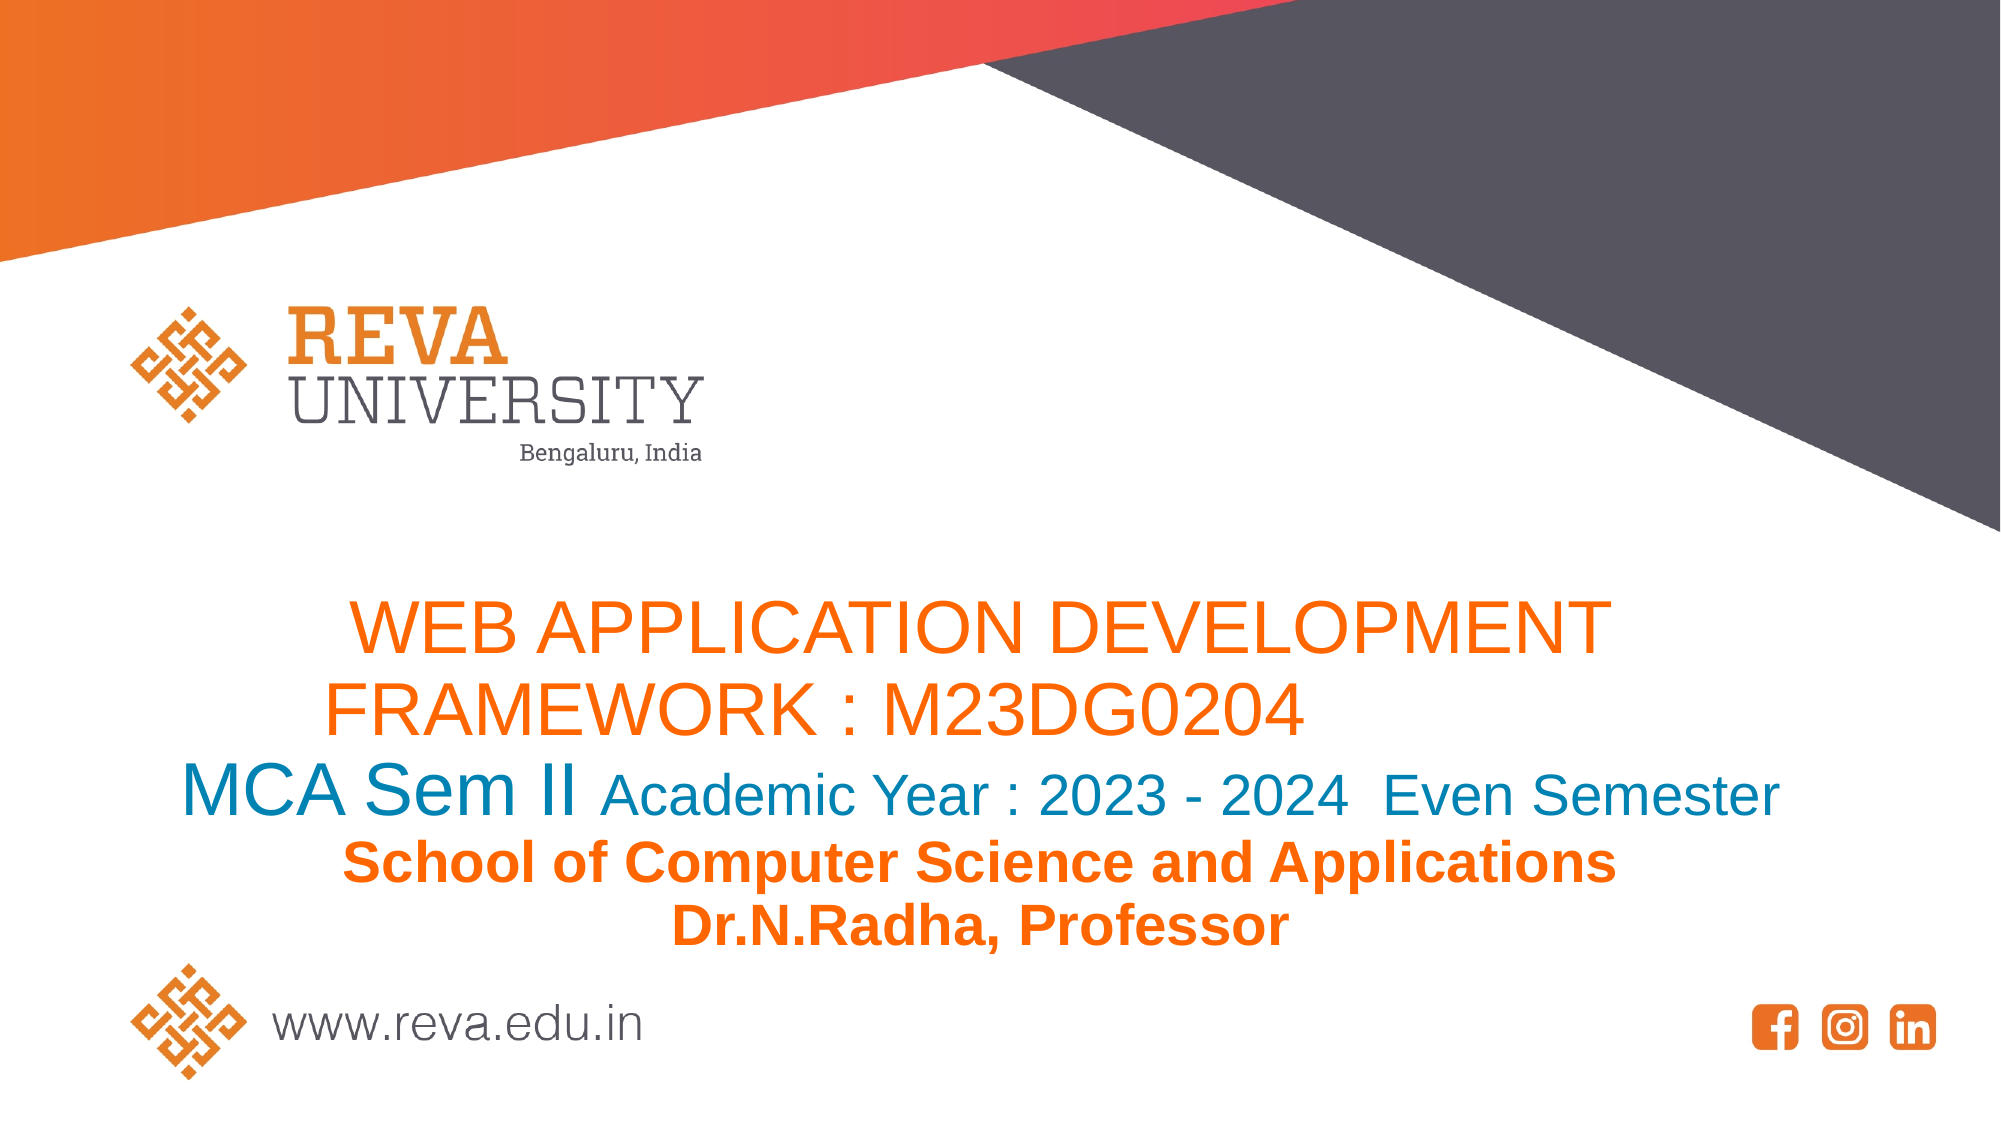

# WEB APPLICATION DEVELOPMENT FRAMEWORK : M23DG0204 MCA Sem II Academic Year : 2023 - 2024  Even Semester School of Computer Science and Applications Dr.N.Radha, Professor